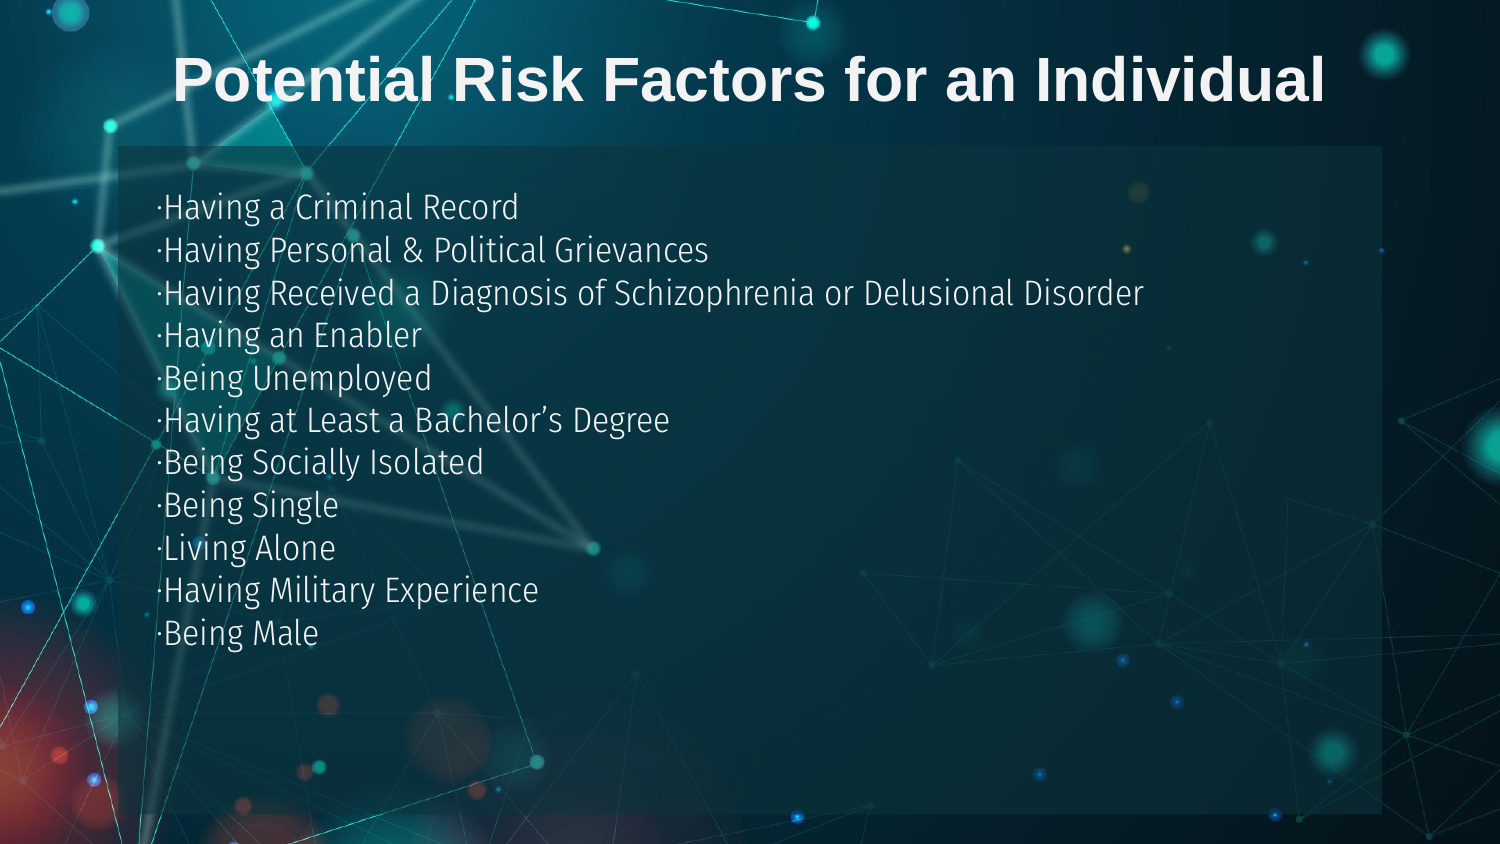

# Potential Risk Factors for an Individual
·Having a Criminal Record
·Having Personal & Political Grievances
·Having Received a Diagnosis of Schizophrenia or Delusional Disorder
·Having an Enabler
·Being Unemployed
·Having at Least a Bachelor’s Degree
·Being Socially Isolated
·Being Single
·Living Alone
·Having Military Experience
·Being Male